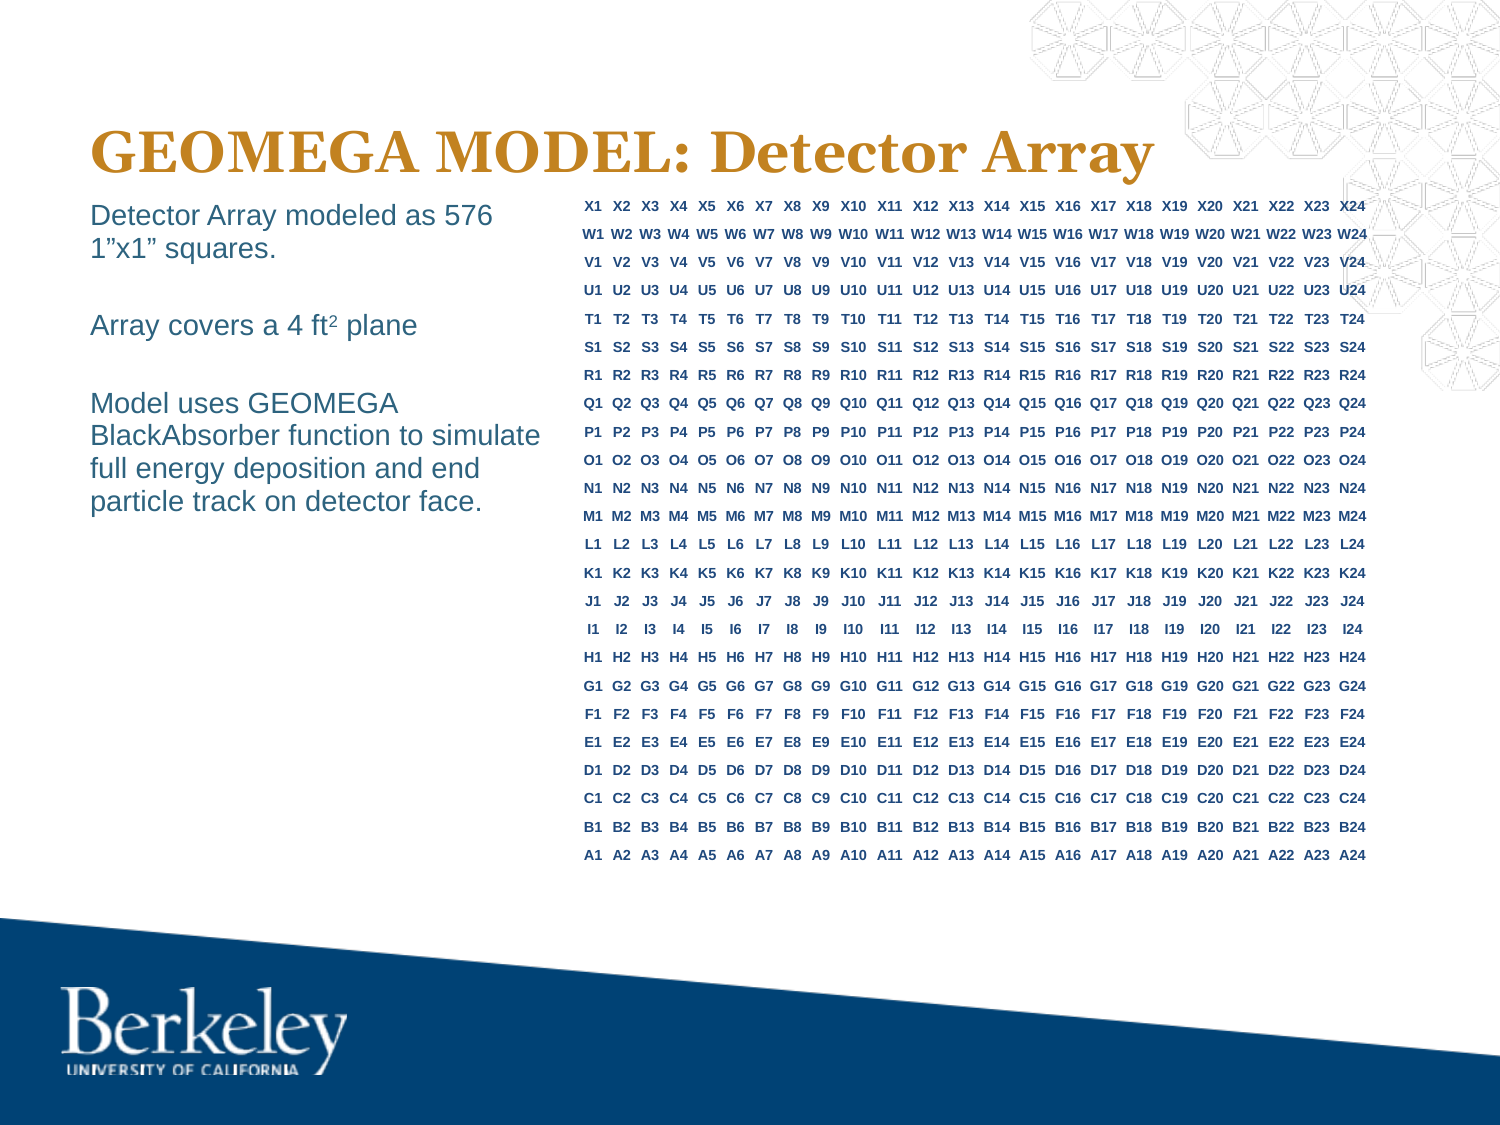

# GEOMEGA MODEL: Detector Array
| X1 | X2 | X3 | X4 | X5 | X6 | X7 | X8 | X9 | X10 | X11 | X12 | X13 | X14 | X15 | X16 | X17 | X18 | X19 | X20 | X21 | X22 | X23 | X24 |
| --- | --- | --- | --- | --- | --- | --- | --- | --- | --- | --- | --- | --- | --- | --- | --- | --- | --- | --- | --- | --- | --- | --- | --- |
| W1 | W2 | W3 | W4 | W5 | W6 | W7 | W8 | W9 | W10 | W11 | W12 | W13 | W14 | W15 | W16 | W17 | W18 | W19 | W20 | W21 | W22 | W23 | W24 |
| V1 | V2 | V3 | V4 | V5 | V6 | V7 | V8 | V9 | V10 | V11 | V12 | V13 | V14 | V15 | V16 | V17 | V18 | V19 | V20 | V21 | V22 | V23 | V24 |
| U1 | U2 | U3 | U4 | U5 | U6 | U7 | U8 | U9 | U10 | U11 | U12 | U13 | U14 | U15 | U16 | U17 | U18 | U19 | U20 | U21 | U22 | U23 | U24 |
| T1 | T2 | T3 | T4 | T5 | T6 | T7 | T8 | T9 | T10 | T11 | T12 | T13 | T14 | T15 | T16 | T17 | T18 | T19 | T20 | T21 | T22 | T23 | T24 |
| S1 | S2 | S3 | S4 | S5 | S6 | S7 | S8 | S9 | S10 | S11 | S12 | S13 | S14 | S15 | S16 | S17 | S18 | S19 | S20 | S21 | S22 | S23 | S24 |
| R1 | R2 | R3 | R4 | R5 | R6 | R7 | R8 | R9 | R10 | R11 | R12 | R13 | R14 | R15 | R16 | R17 | R18 | R19 | R20 | R21 | R22 | R23 | R24 |
| Q1 | Q2 | Q3 | Q4 | Q5 | Q6 | Q7 | Q8 | Q9 | Q10 | Q11 | Q12 | Q13 | Q14 | Q15 | Q16 | Q17 | Q18 | Q19 | Q20 | Q21 | Q22 | Q23 | Q24 |
| P1 | P2 | P3 | P4 | P5 | P6 | P7 | P8 | P9 | P10 | P11 | P12 | P13 | P14 | P15 | P16 | P17 | P18 | P19 | P20 | P21 | P22 | P23 | P24 |
| O1 | O2 | O3 | O4 | O5 | O6 | O7 | O8 | O9 | O10 | O11 | O12 | O13 | O14 | O15 | O16 | O17 | O18 | O19 | O20 | O21 | O22 | O23 | O24 |
| N1 | N2 | N3 | N4 | N5 | N6 | N7 | N8 | N9 | N10 | N11 | N12 | N13 | N14 | N15 | N16 | N17 | N18 | N19 | N20 | N21 | N22 | N23 | N24 |
| M1 | M2 | M3 | M4 | M5 | M6 | M7 | M8 | M9 | M10 | M11 | M12 | M13 | M14 | M15 | M16 | M17 | M18 | M19 | M20 | M21 | M22 | M23 | M24 |
| L1 | L2 | L3 | L4 | L5 | L6 | L7 | L8 | L9 | L10 | L11 | L12 | L13 | L14 | L15 | L16 | L17 | L18 | L19 | L20 | L21 | L22 | L23 | L24 |
| K1 | K2 | K3 | K4 | K5 | K6 | K7 | K8 | K9 | K10 | K11 | K12 | K13 | K14 | K15 | K16 | K17 | K18 | K19 | K20 | K21 | K22 | K23 | K24 |
| J1 | J2 | J3 | J4 | J5 | J6 | J7 | J8 | J9 | J10 | J11 | J12 | J13 | J14 | J15 | J16 | J17 | J18 | J19 | J20 | J21 | J22 | J23 | J24 |
| I1 | I2 | I3 | I4 | I5 | I6 | I7 | I8 | I9 | I10 | I11 | I12 | I13 | I14 | I15 | I16 | I17 | I18 | I19 | I20 | I21 | I22 | I23 | I24 |
| H1 | H2 | H3 | H4 | H5 | H6 | H7 | H8 | H9 | H10 | H11 | H12 | H13 | H14 | H15 | H16 | H17 | H18 | H19 | H20 | H21 | H22 | H23 | H24 |
| G1 | G2 | G3 | G4 | G5 | G6 | G7 | G8 | G9 | G10 | G11 | G12 | G13 | G14 | G15 | G16 | G17 | G18 | G19 | G20 | G21 | G22 | G23 | G24 |
| F1 | F2 | F3 | F4 | F5 | F6 | F7 | F8 | F9 | F10 | F11 | F12 | F13 | F14 | F15 | F16 | F17 | F18 | F19 | F20 | F21 | F22 | F23 | F24 |
| E1 | E2 | E3 | E4 | E5 | E6 | E7 | E8 | E9 | E10 | E11 | E12 | E13 | E14 | E15 | E16 | E17 | E18 | E19 | E20 | E21 | E22 | E23 | E24 |
| D1 | D2 | D3 | D4 | D5 | D6 | D7 | D8 | D9 | D10 | D11 | D12 | D13 | D14 | D15 | D16 | D17 | D18 | D19 | D20 | D21 | D22 | D23 | D24 |
| C1 | C2 | C3 | C4 | C5 | C6 | C7 | C8 | C9 | C10 | C11 | C12 | C13 | C14 | C15 | C16 | C17 | C18 | C19 | C20 | C21 | C22 | C23 | C24 |
| B1 | B2 | B3 | B4 | B5 | B6 | B7 | B8 | B9 | B10 | B11 | B12 | B13 | B14 | B15 | B16 | B17 | B18 | B19 | B20 | B21 | B22 | B23 | B24 |
| A1 | A2 | A3 | A4 | A5 | A6 | A7 | A8 | A9 | A10 | A11 | A12 | A13 | A14 | A15 | A16 | A17 | A18 | A19 | A20 | A21 | A22 | A23 | A24 |
Detector Array modeled as 576 1”x1” squares.

Array covers a 4 ft2 plane

Model uses GEOMEGA BlackAbsorber function to simulate full energy deposition and end particle track on detector face.